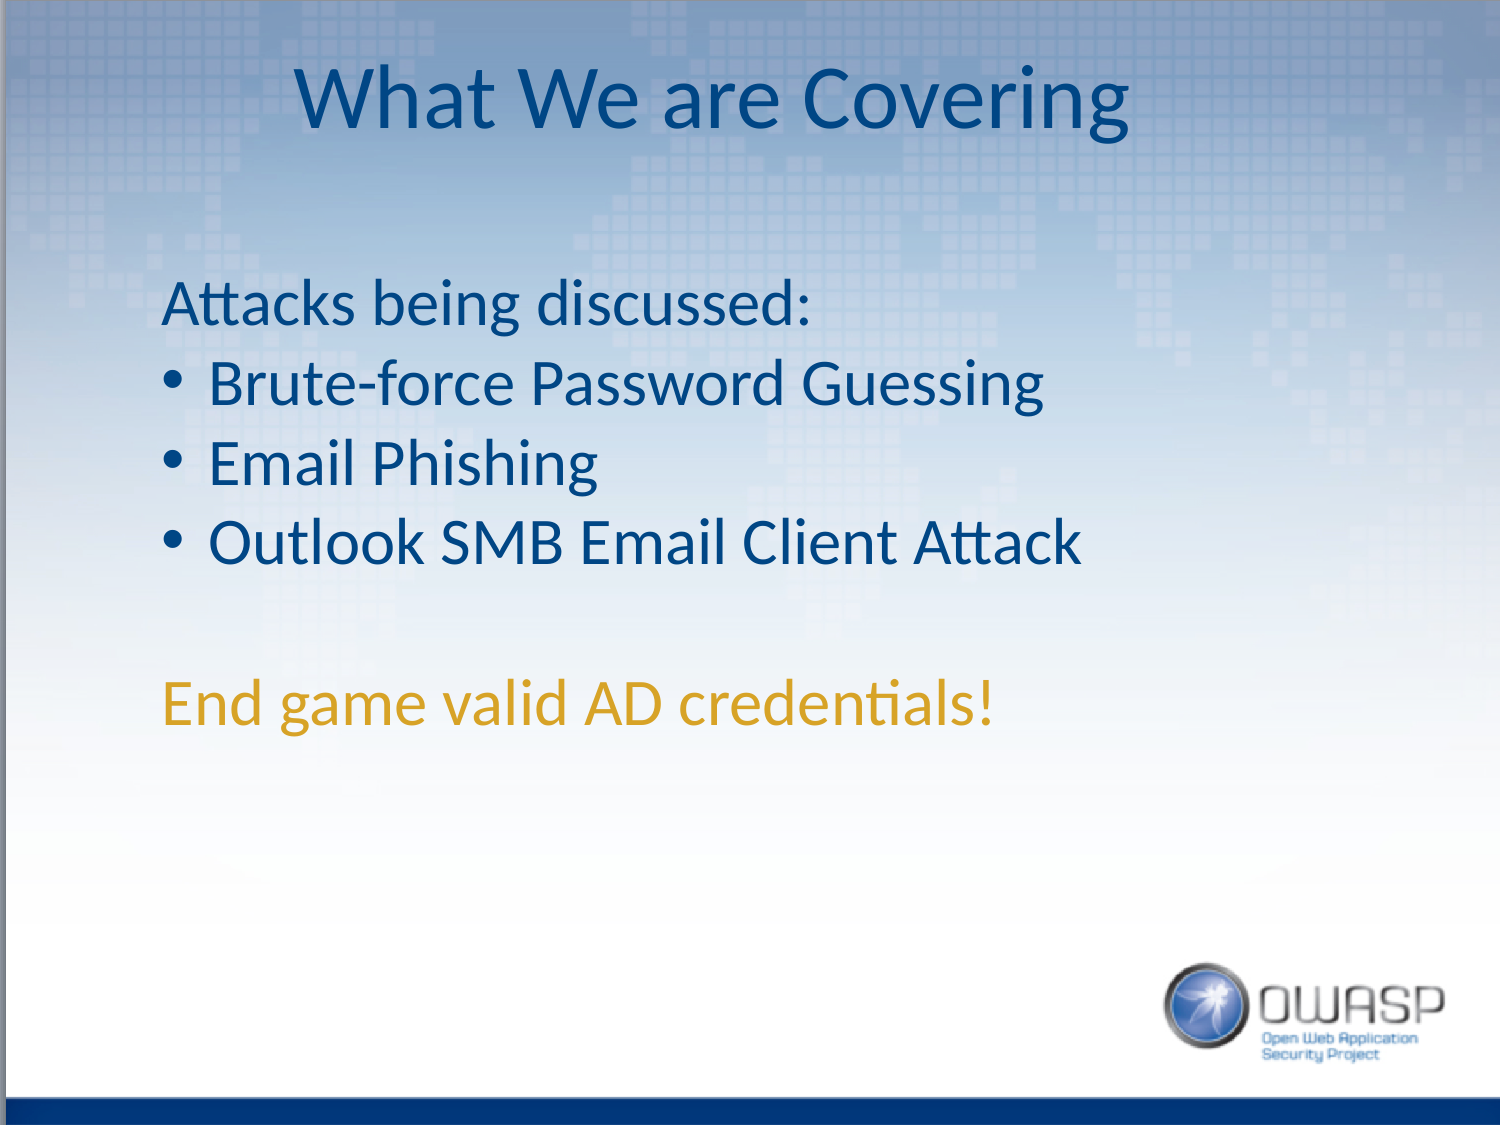

What We are Covering
Attacks being discussed:
Brute-force Password Guessing
Email Phishing
Outlook SMB Email Client Attack

End game valid AD credentials!